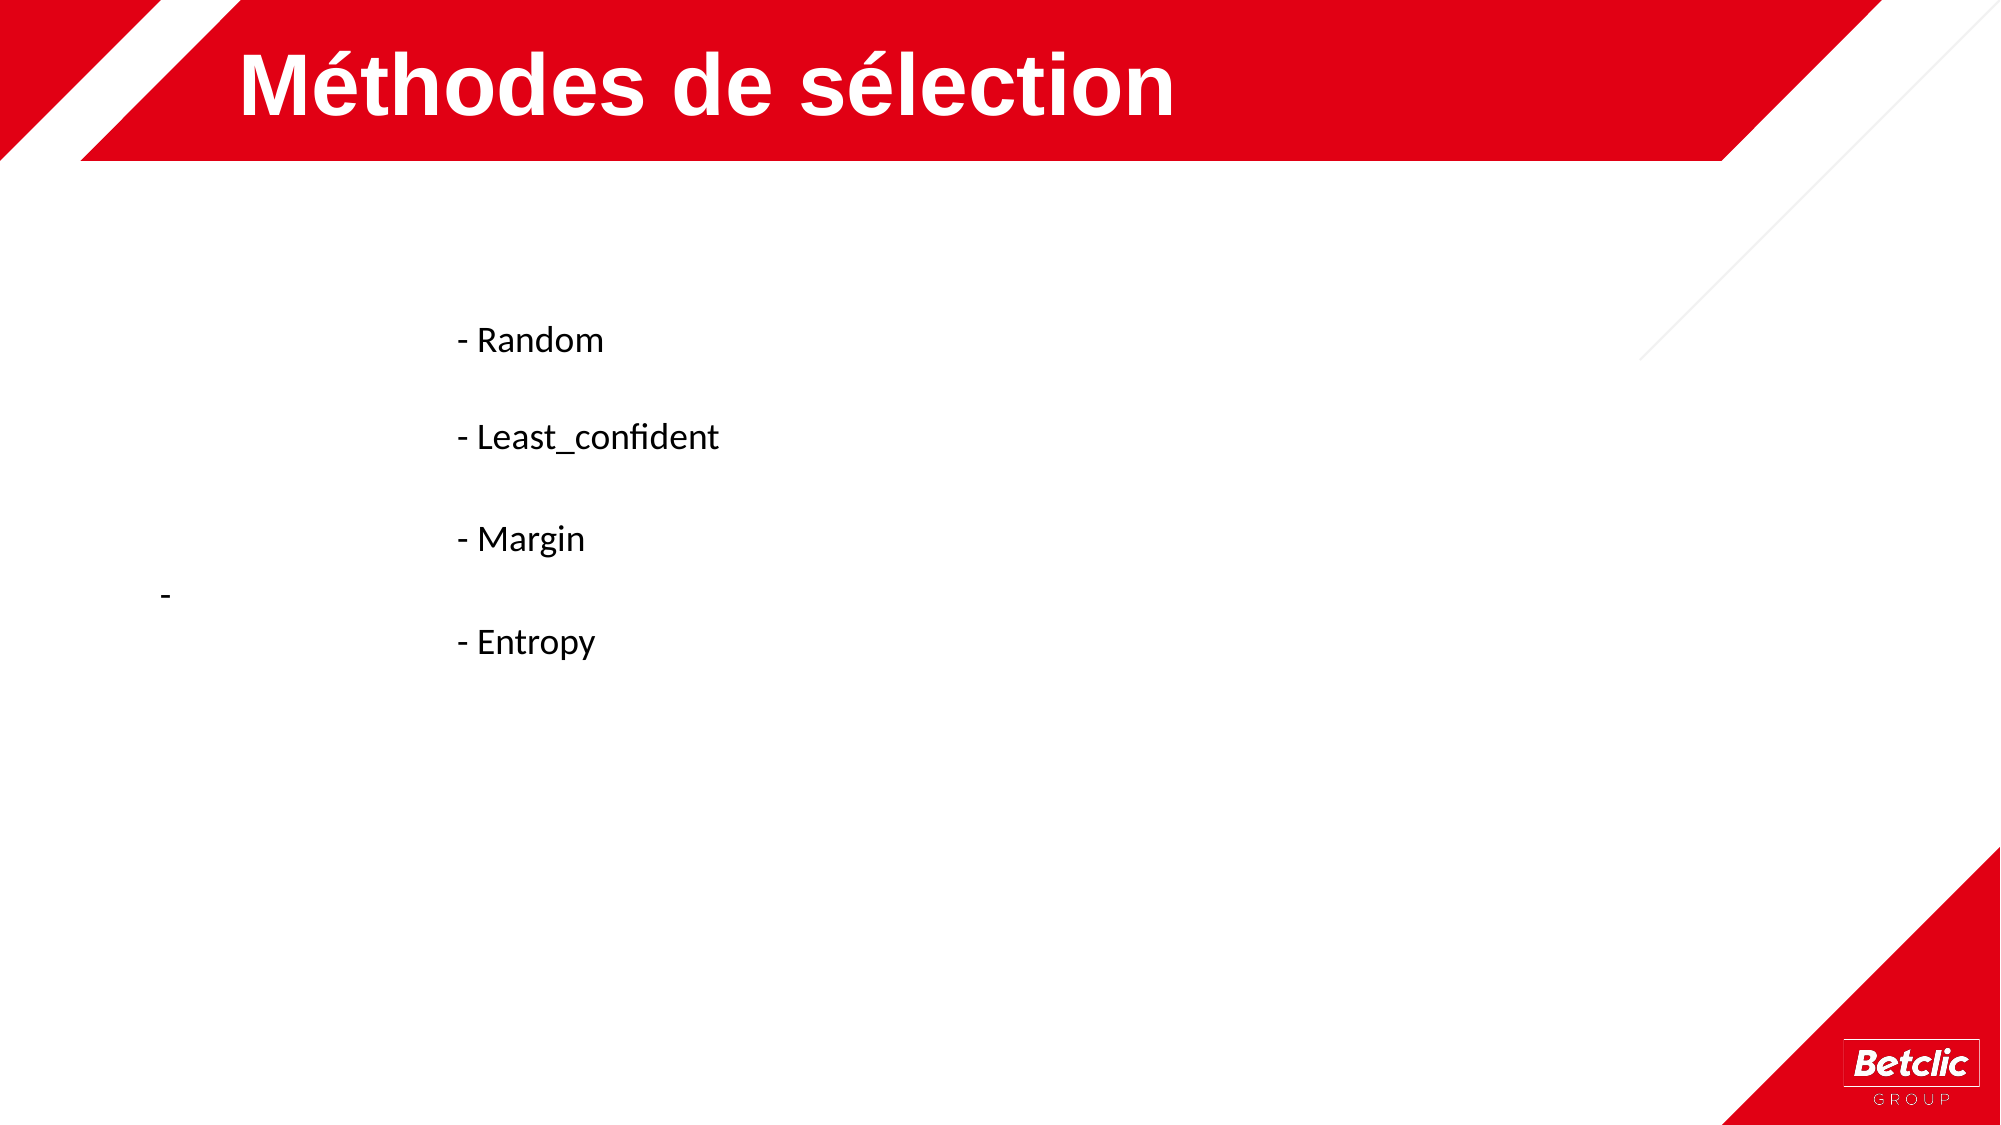

# Méthodes de sélection
- Random
- Least_confident
- Margin
-
- Entropy